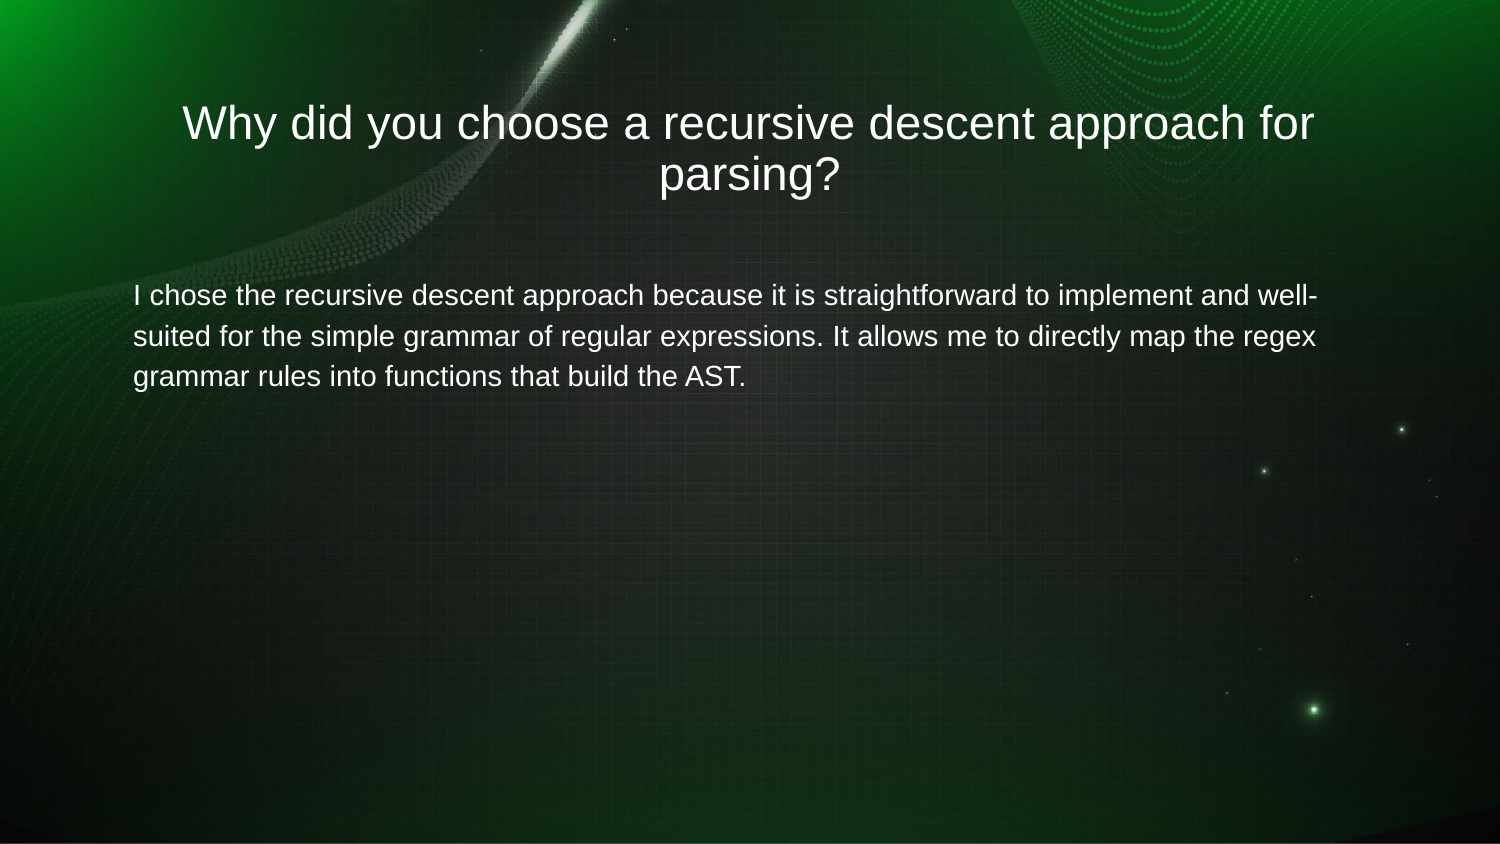

# Why did you choose a recursive descent approach for parsing?
I chose the recursive descent approach because it is straightforward to implement and well-suited for the simple grammar of regular expressions. It allows me to directly map the regex grammar rules into functions that build the AST.